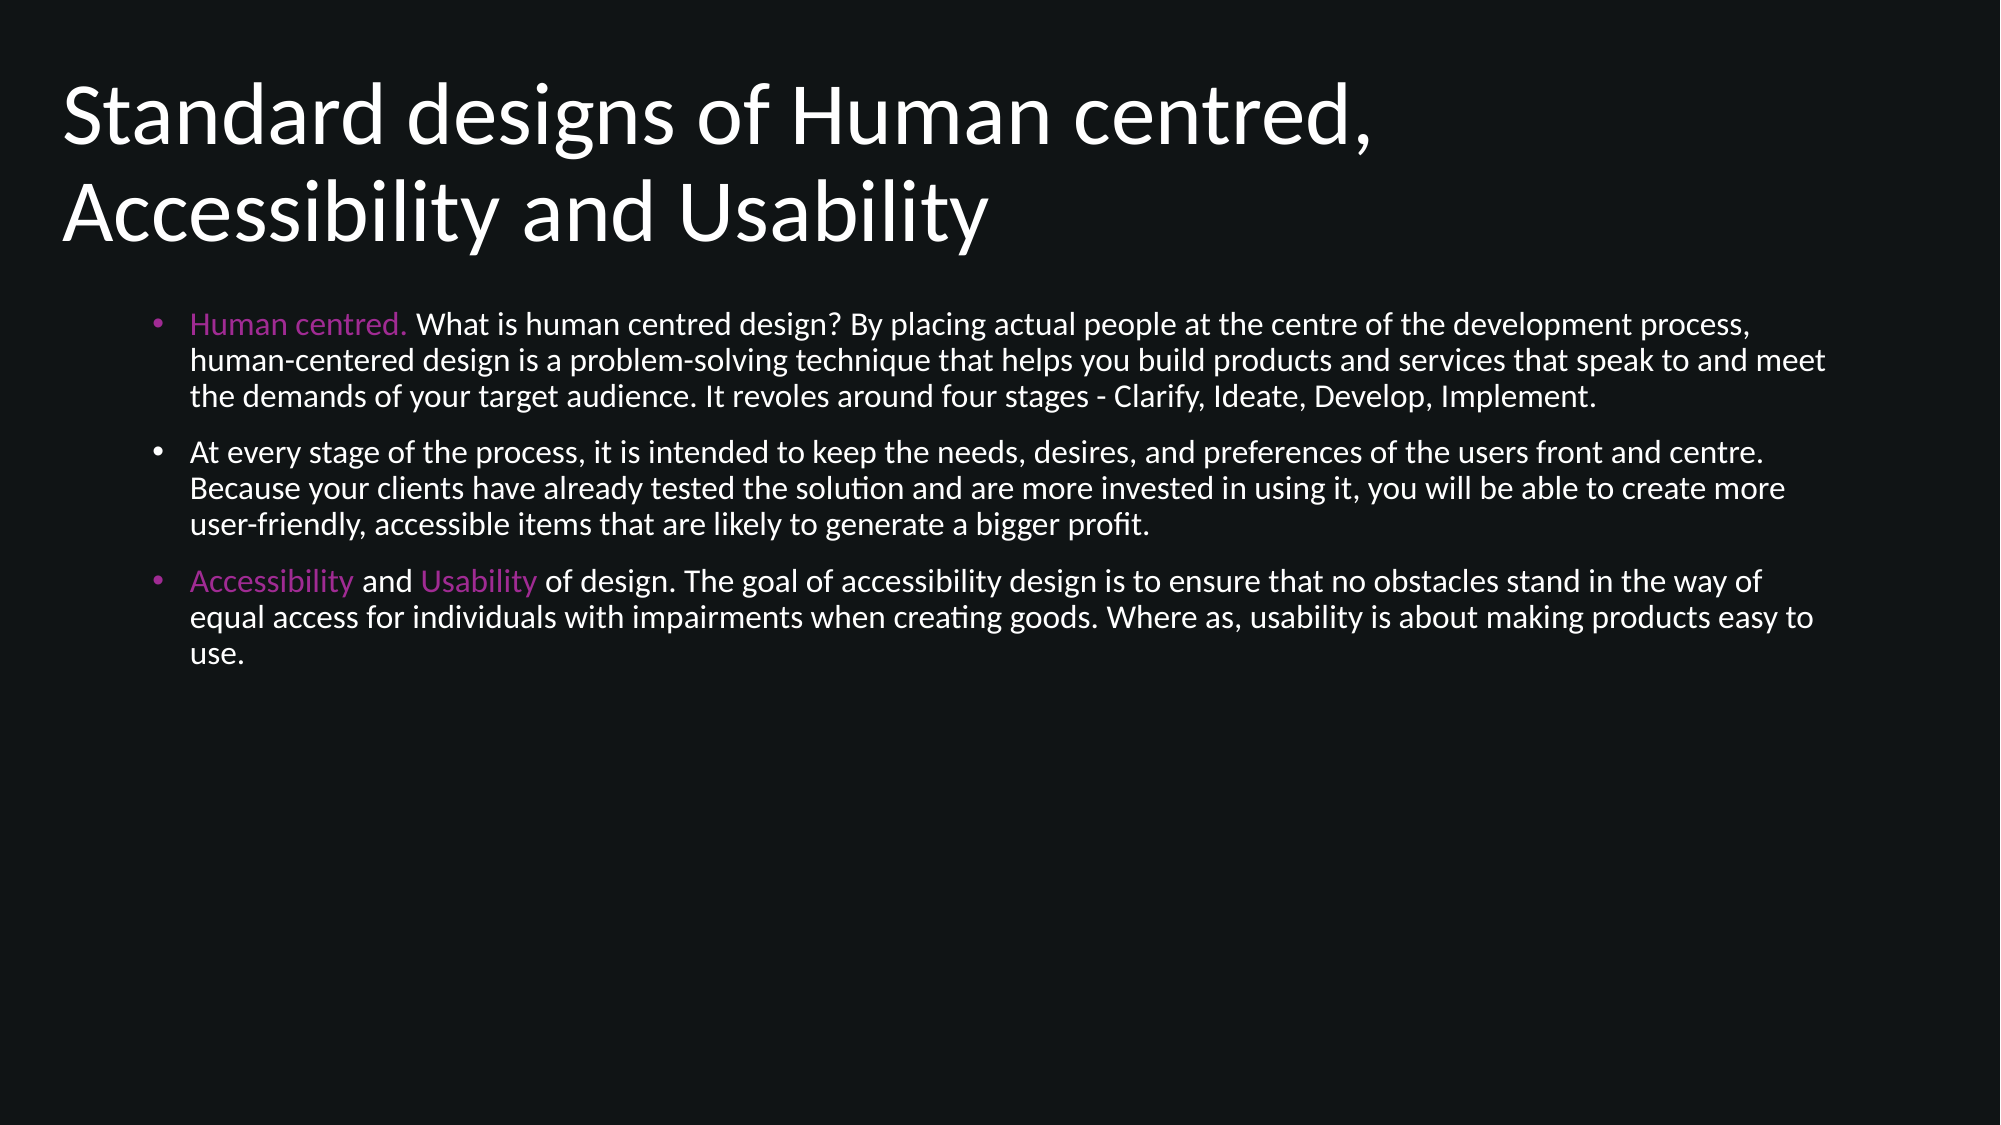

# Standard designs of Human centred,  Accessibility and Usability
Human centred. What is human centred design? By placing actual people at the centre of the development process, human-centered design is a problem-solving technique that helps you build products and services that speak to and meet the demands of your target audience. It revoles around four stages - Clarify, Ideate, Develop, Implement.
At every stage of the process, it is intended to keep the needs, desires, and preferences of the users front and centre. Because your clients have already tested the solution and are more invested in using it, you will be able to create more user-friendly, accessible items that are likely to generate a bigger profit.
Accessibility and Usability of design. The goal of accessibility design is to ensure that no obstacles stand in the way of equal access for individuals with impairments when creating goods. Where as, usability is about making products easy to use.